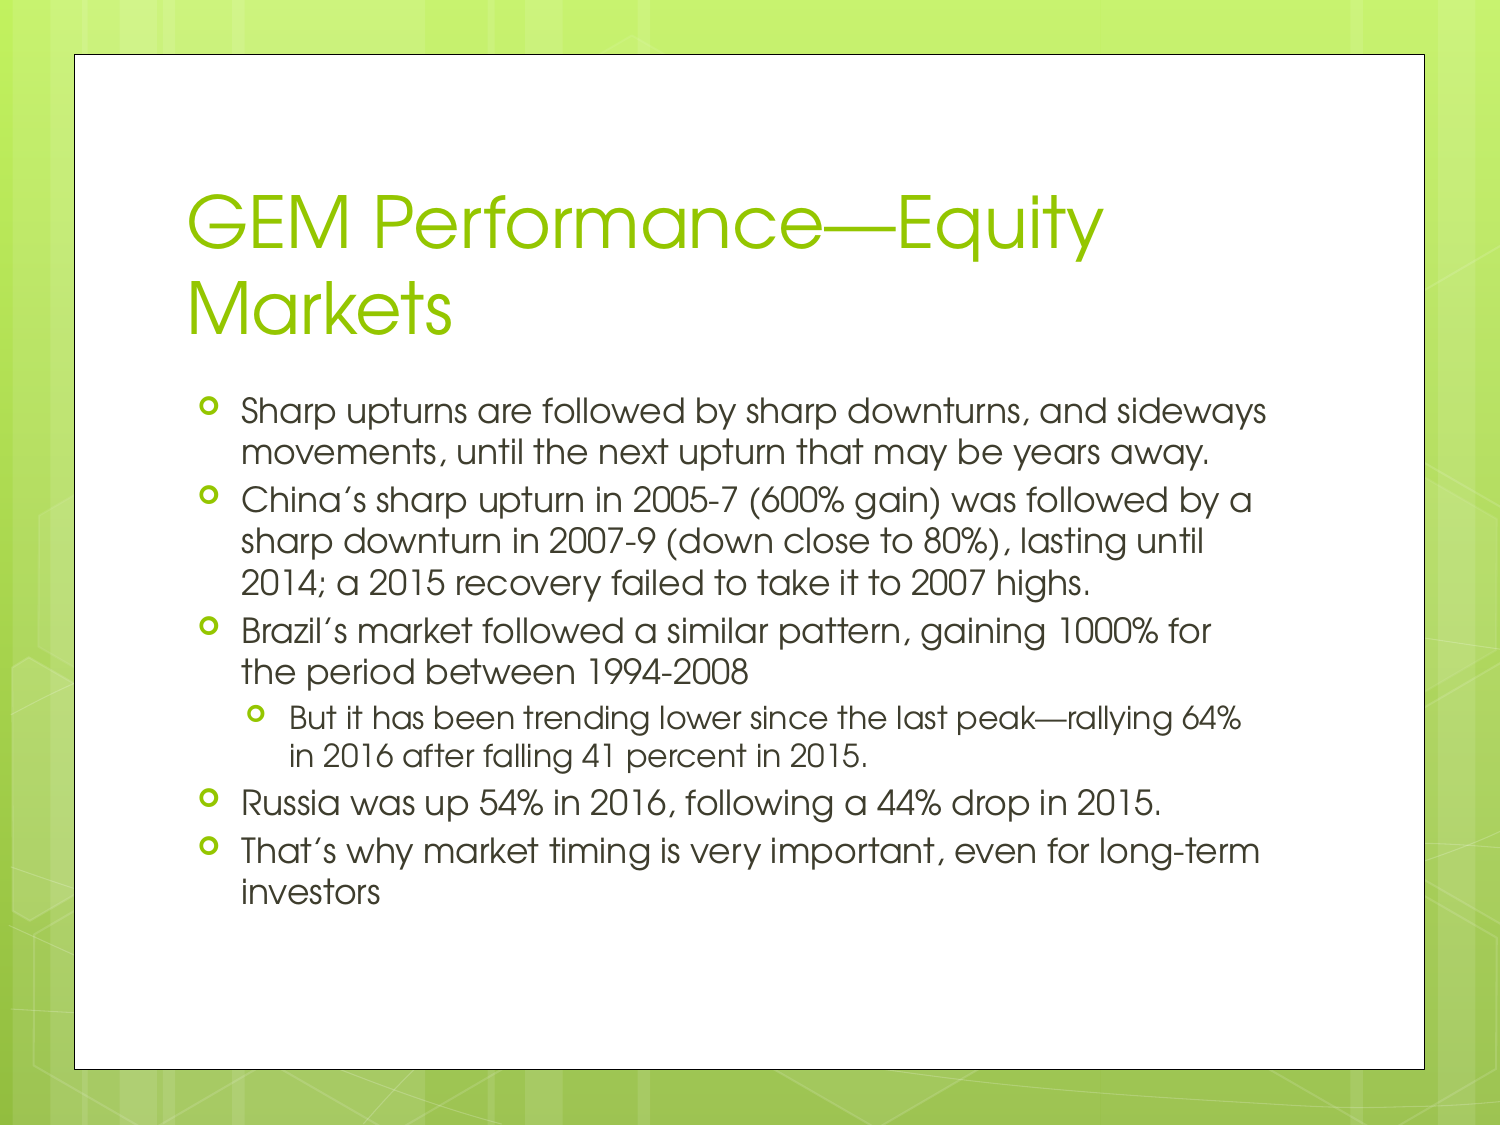

# GEM Performance—Equity Markets
Sharp upturns are followed by sharp downturns, and sideways movements, until the next upturn that may be years away.
China’s sharp upturn in 2005-7 (600% gain) was followed by a sharp downturn in 2007-9 (down close to 80%), lasting until 2014; a 2015 recovery failed to take it to 2007 highs.
Brazil’s market followed a similar pattern, gaining 1000% for the period between 1994-2008
But it has been trending lower since the last peak—rallying 64% in 2016 after falling 41 percent in 2015.
Russia was up 54% in 2016, following a 44% drop in 2015.
That’s why market timing is very important, even for long-term investors